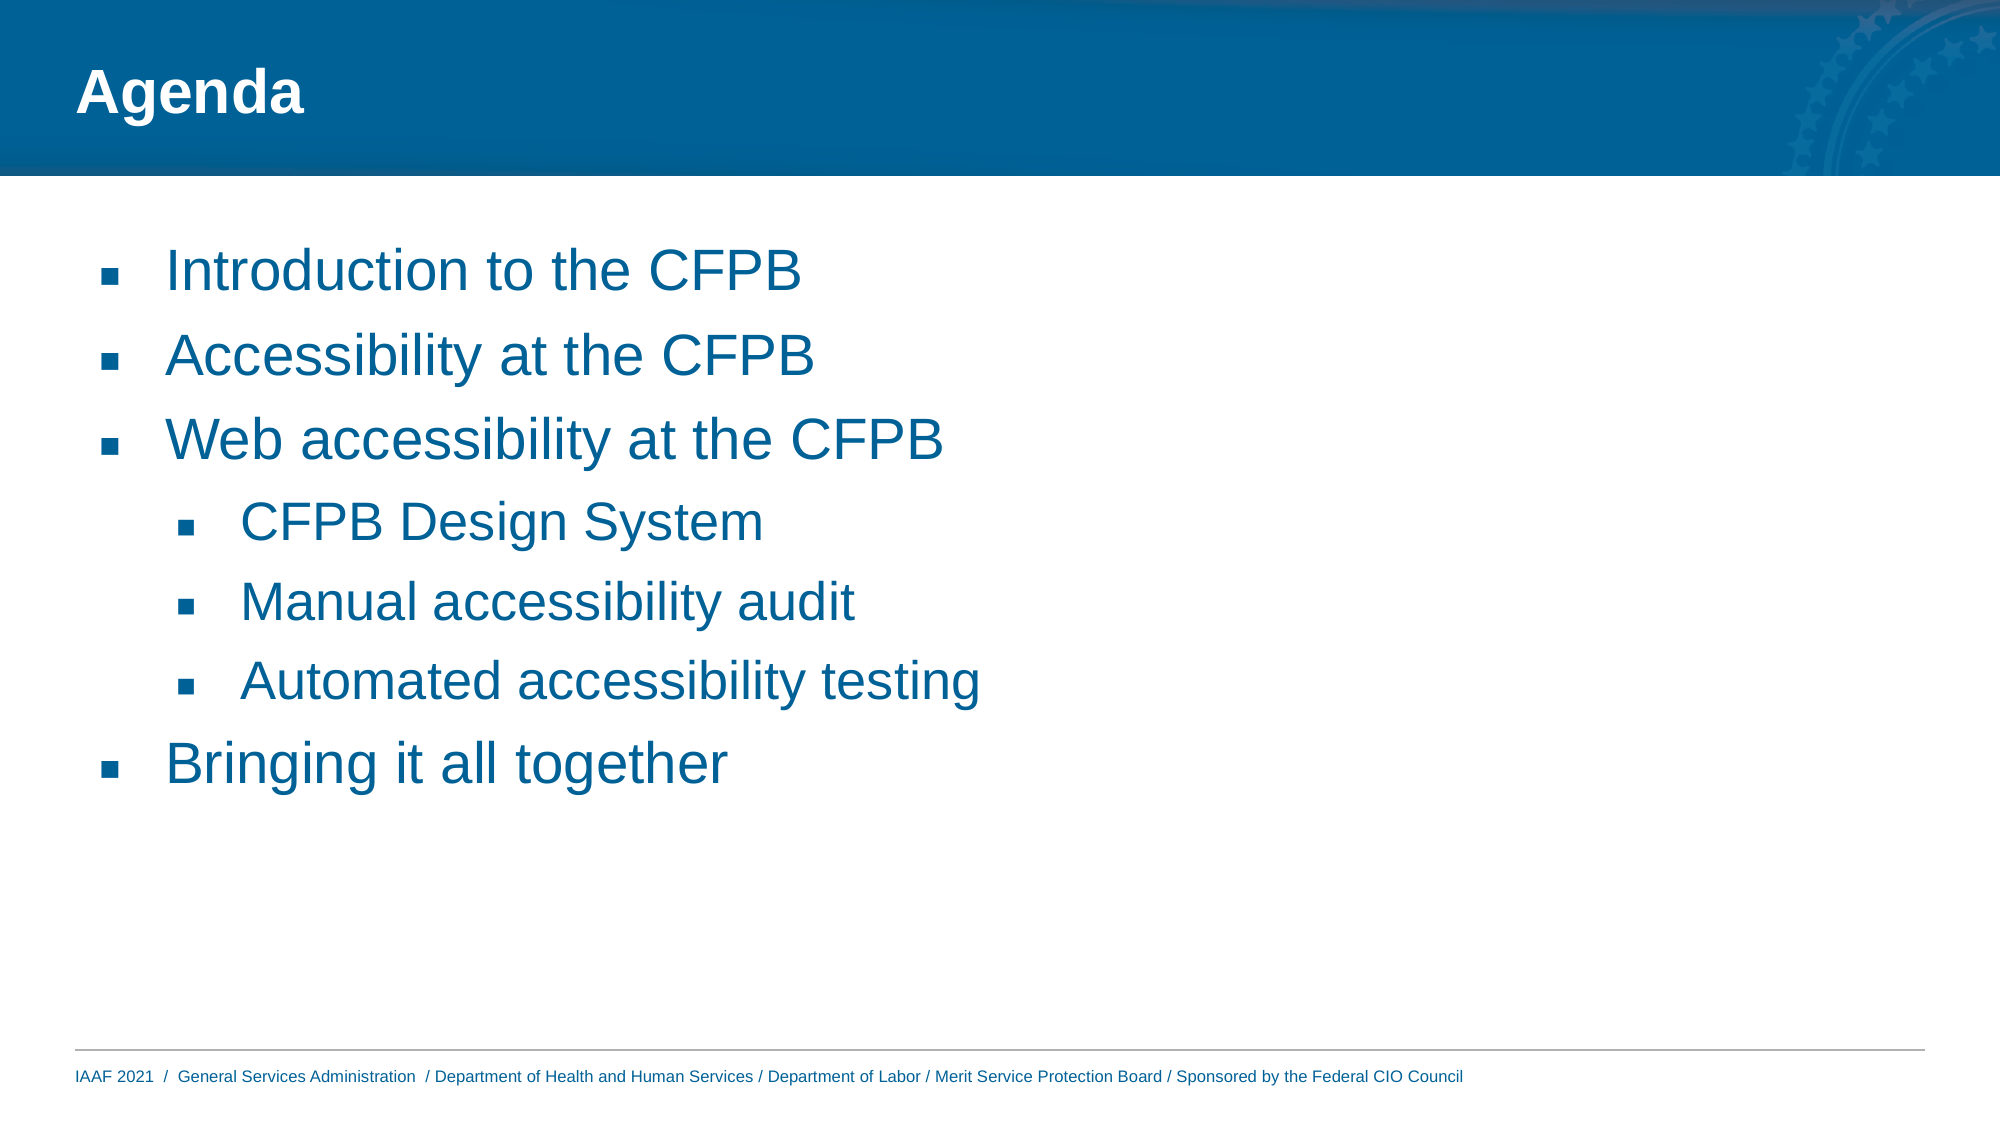

# Agenda
Introduction to the CFPB
Accessibility at the CFPB
Web accessibility at the CFPB
CFPB Design System
Manual accessibility audit
Automated accessibility testing
Bringing it all together